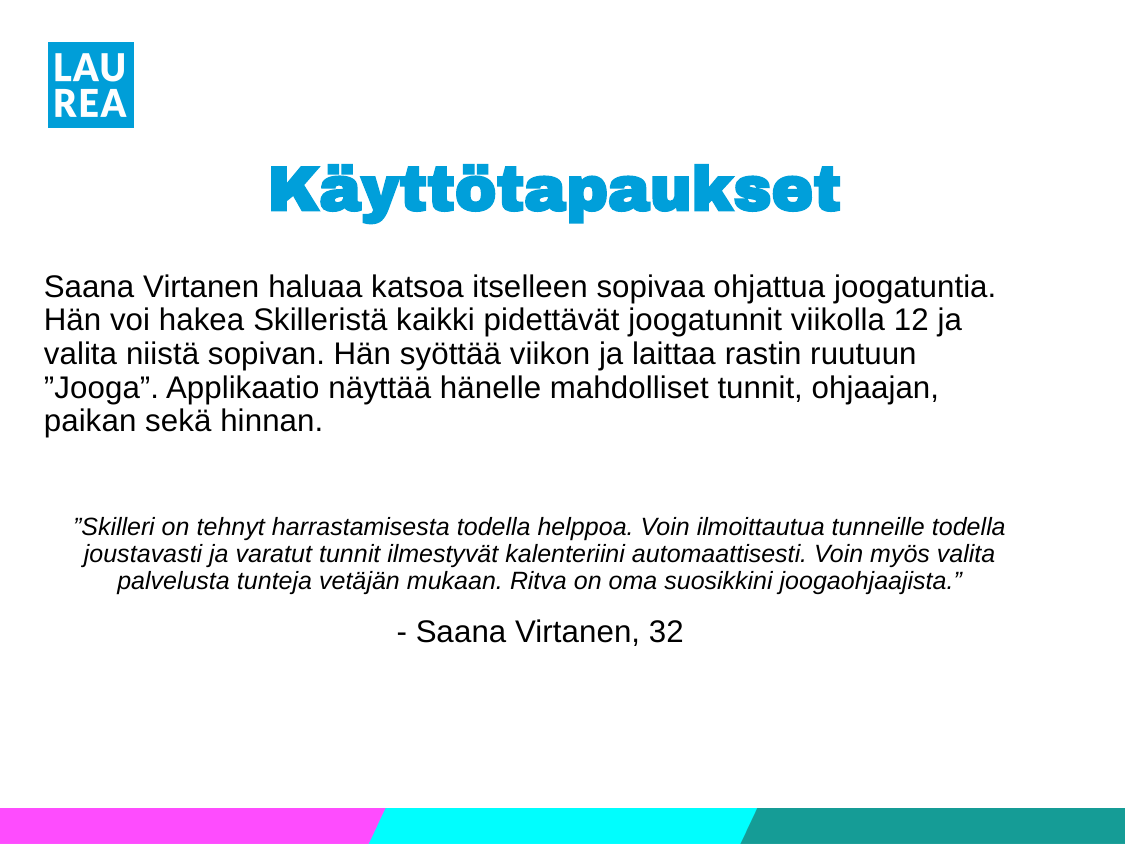

# Käyttötapaukset
Saana Virtanen haluaa katsoa itselleen sopivaa ohjattua joogatuntia. Hän voi hakea Skilleristä kaikki pidettävät joogatunnit viikolla 12 ja valita niistä sopivan. Hän syöttää viikon ja laittaa rastin ruutuun ”Jooga”. Applikaatio näyttää hänelle mahdolliset tunnit, ohjaajan, paikan sekä hinnan.

”Skilleri on tehnyt harrastamisesta todella helppoa. Voin ilmoittautua tunneille todella joustavasti ja varatut tunnit ilmestyvät kalenteriini automaattisesti. Voin myös valita palvelusta tunteja vetäjän mukaan. Ritva on oma suosikkini joogaohjaajista.”
- Saana Virtanen, 32